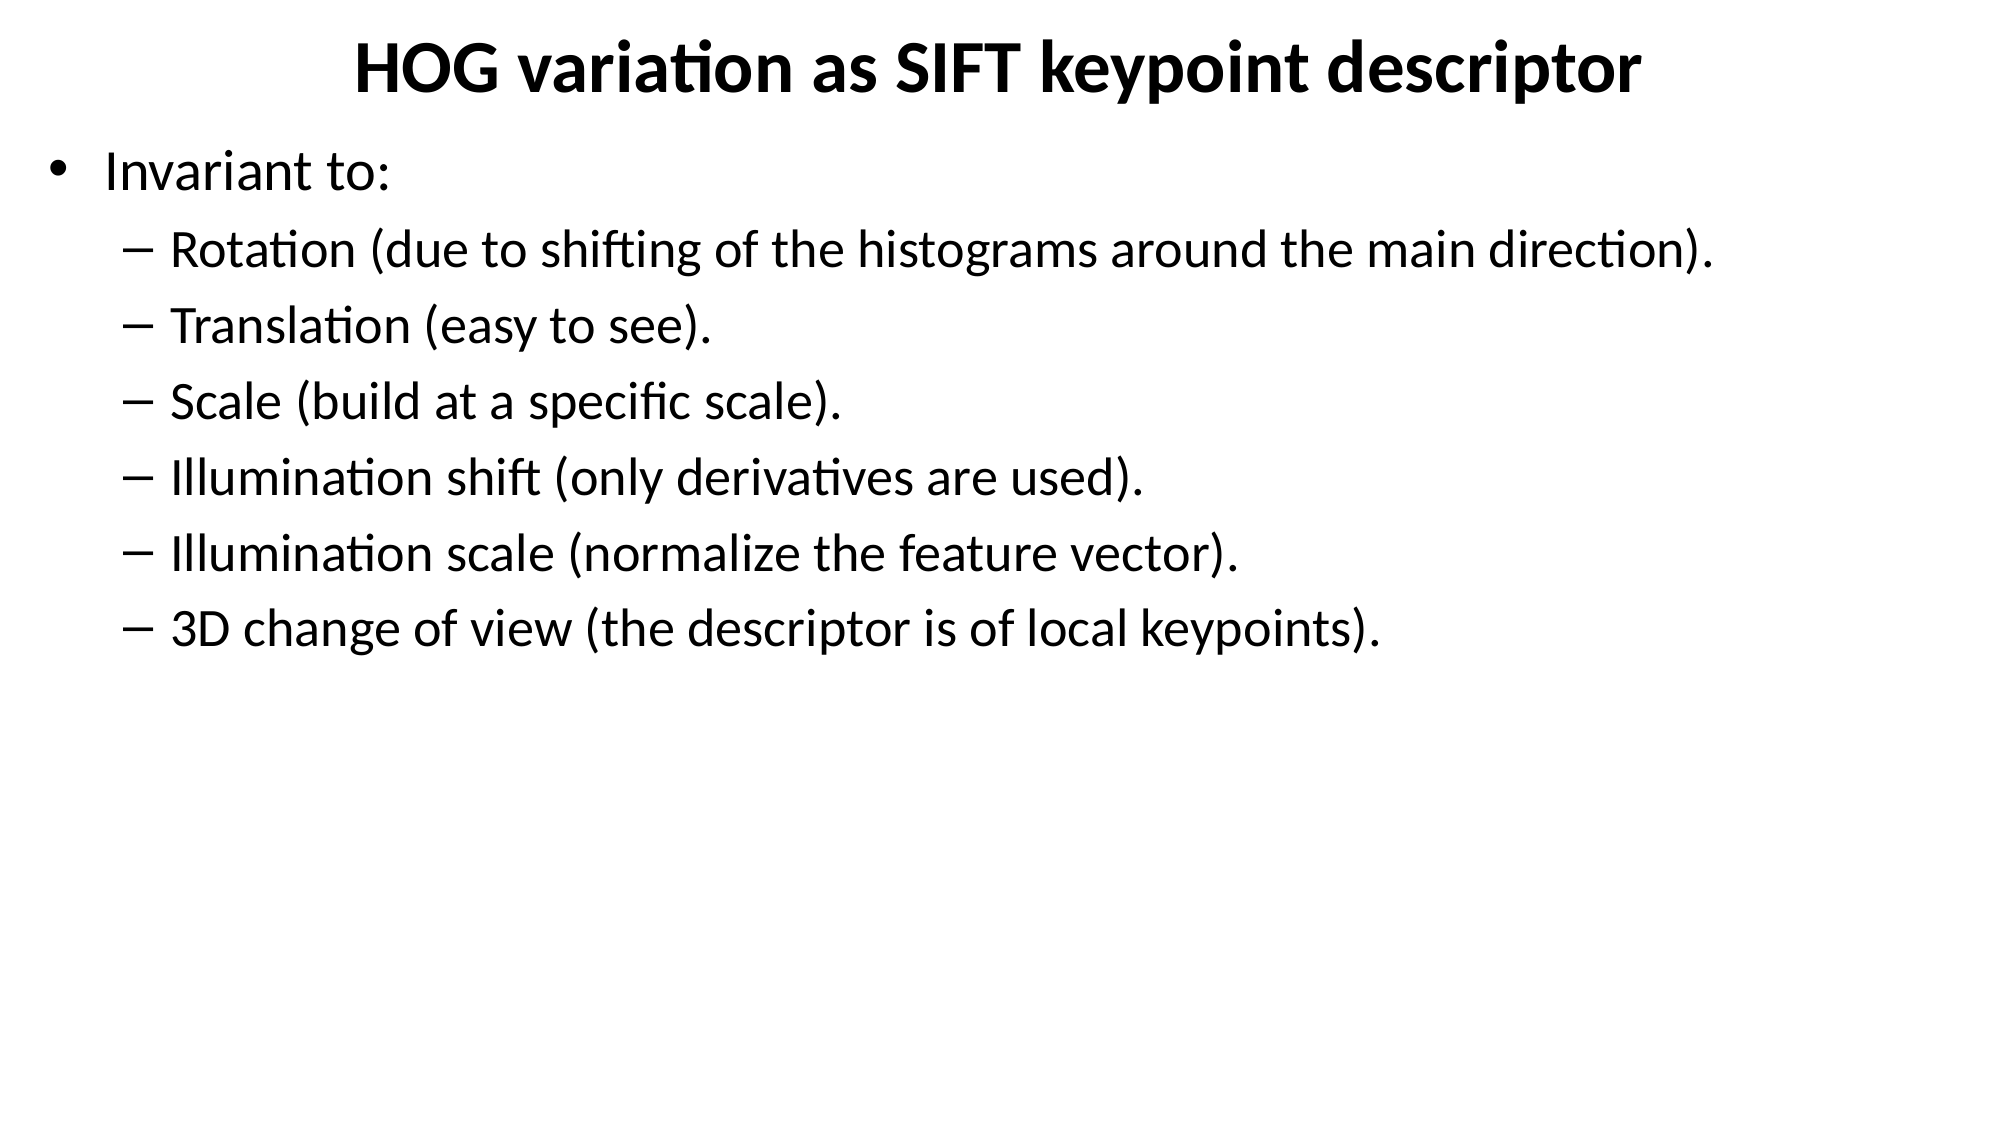

# HOG variation as SIFT keypoint descriptor
Invariant to:
Rotation (due to shifting of the histograms around the main direction).
Translation (easy to see).
Scale (build at a specific scale).
Illumination shift (only derivatives are used).
Illumination scale (normalize the feature vector).
3D change of view (the descriptor is of local keypoints).